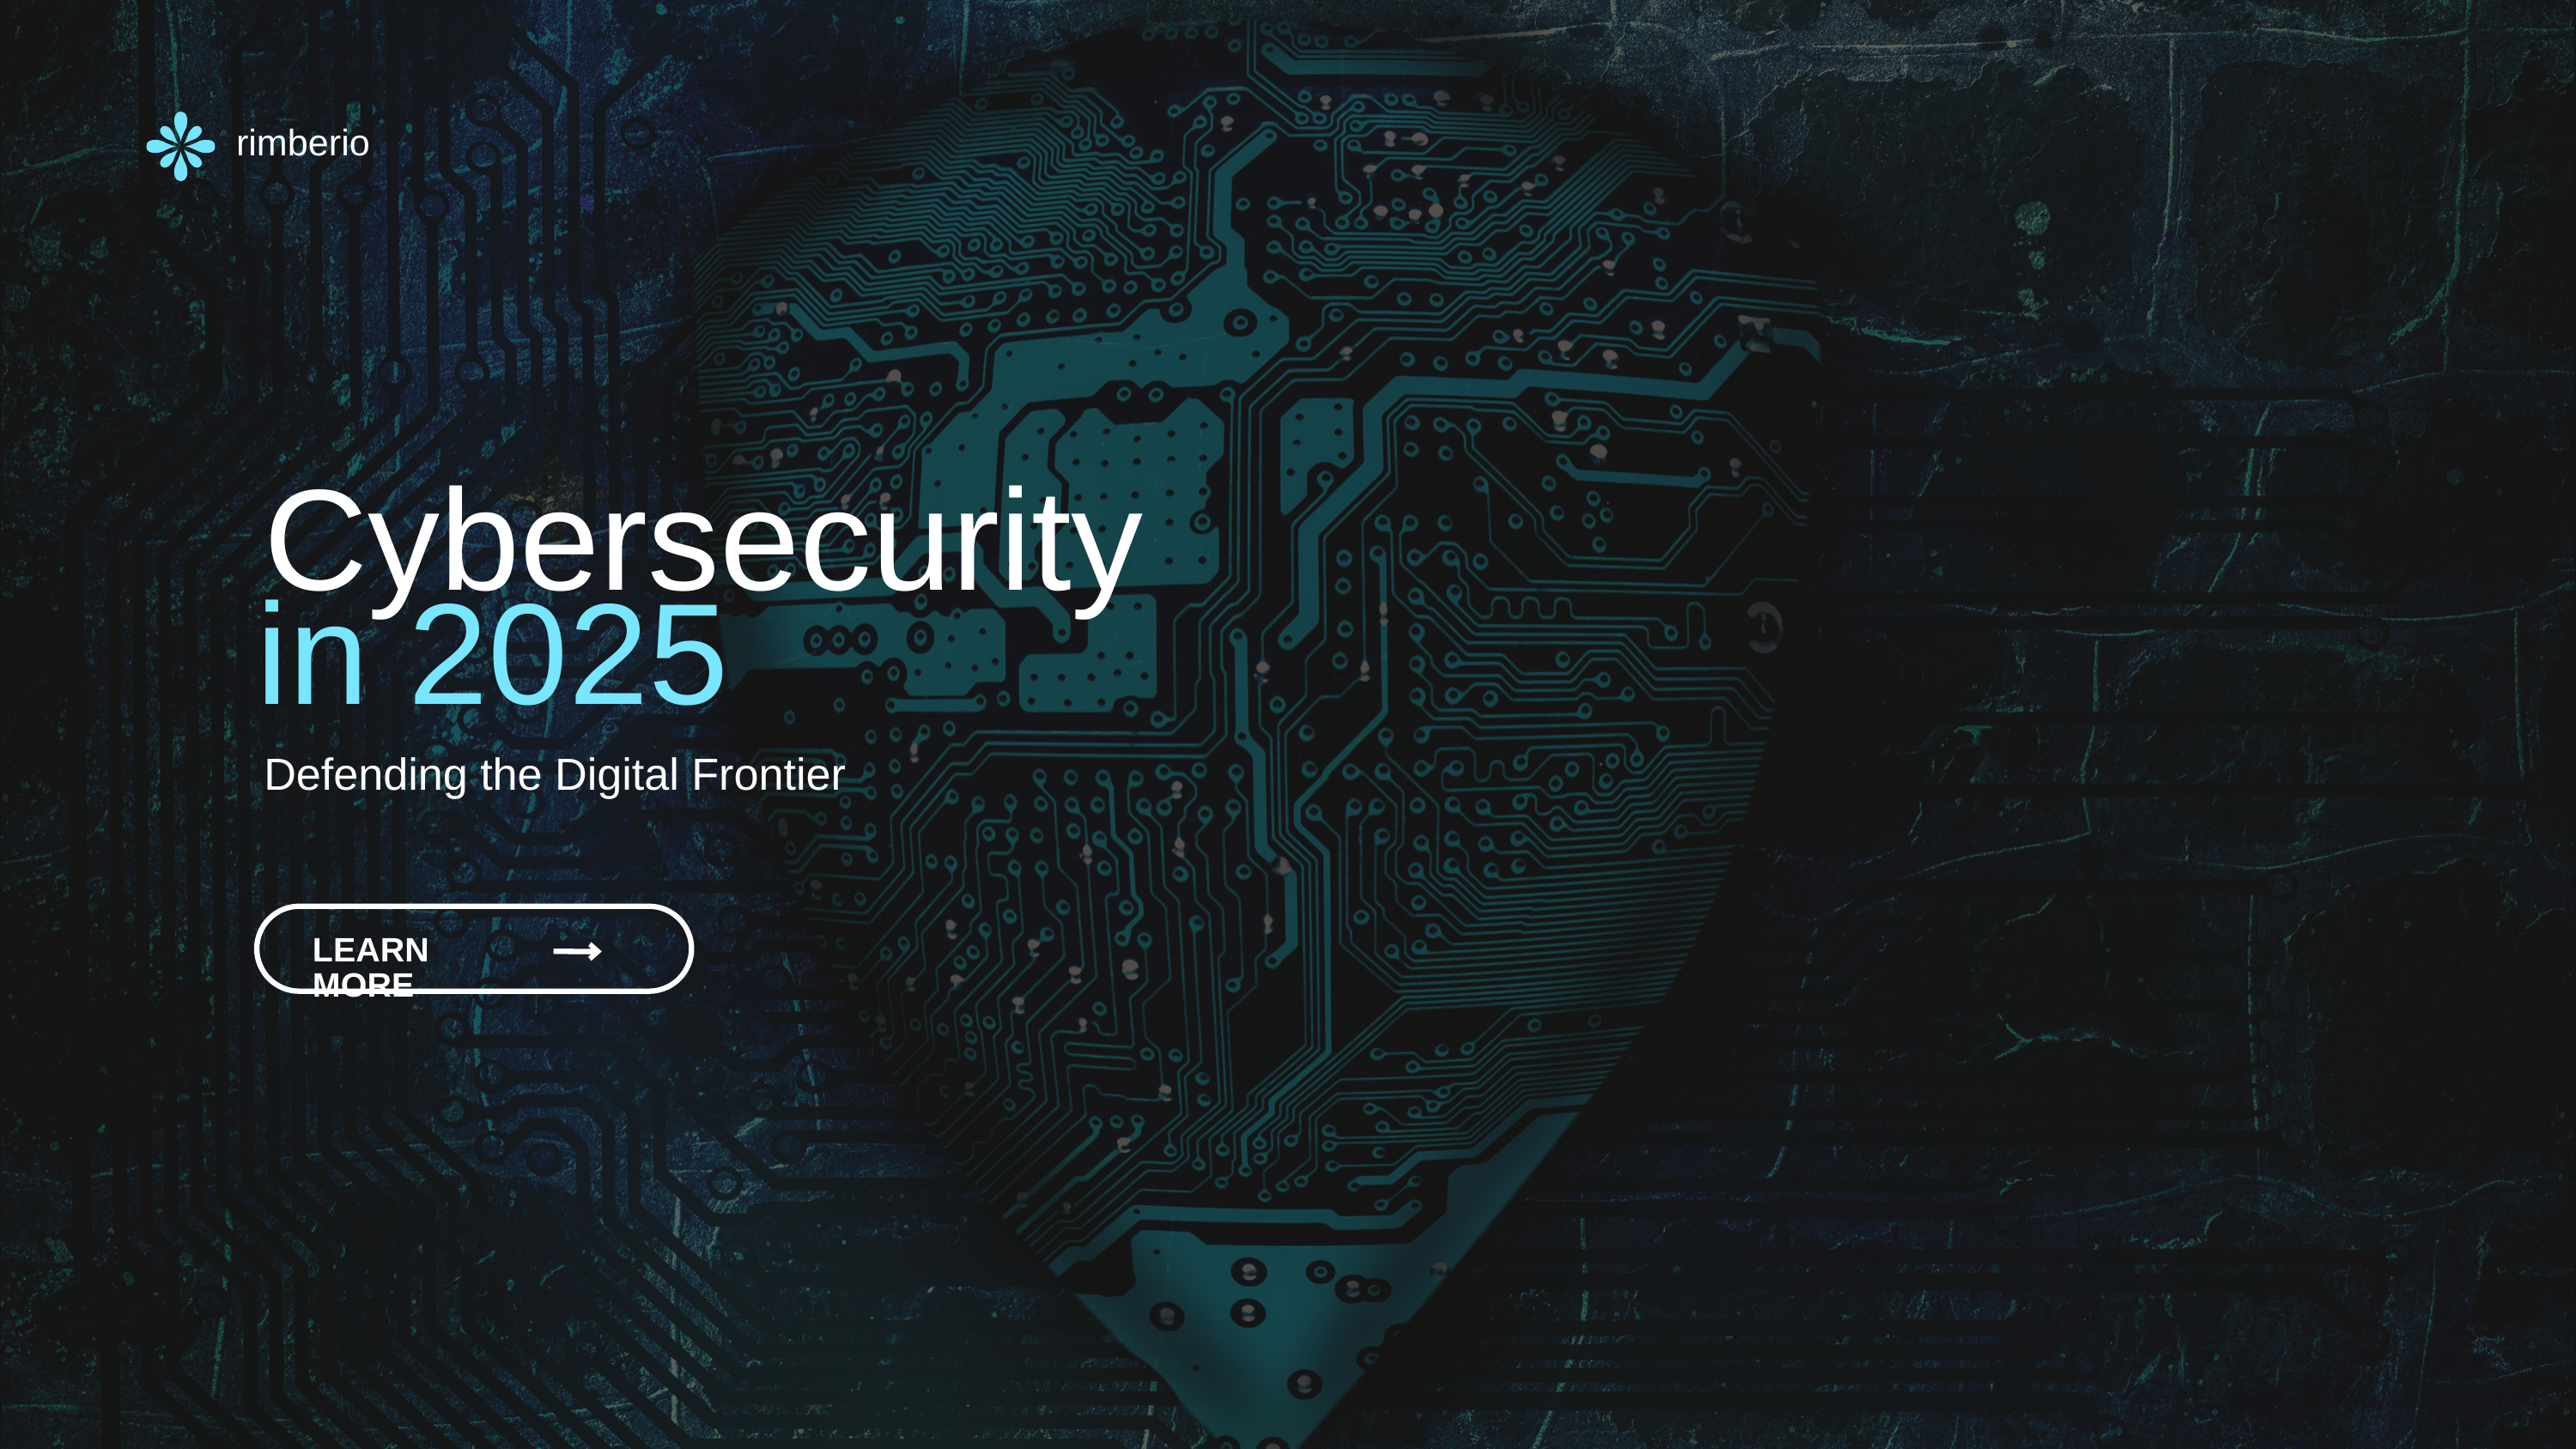

rimberio
Cybersecurity
in 2025
Defending the Digital Frontier

LEARN MORE